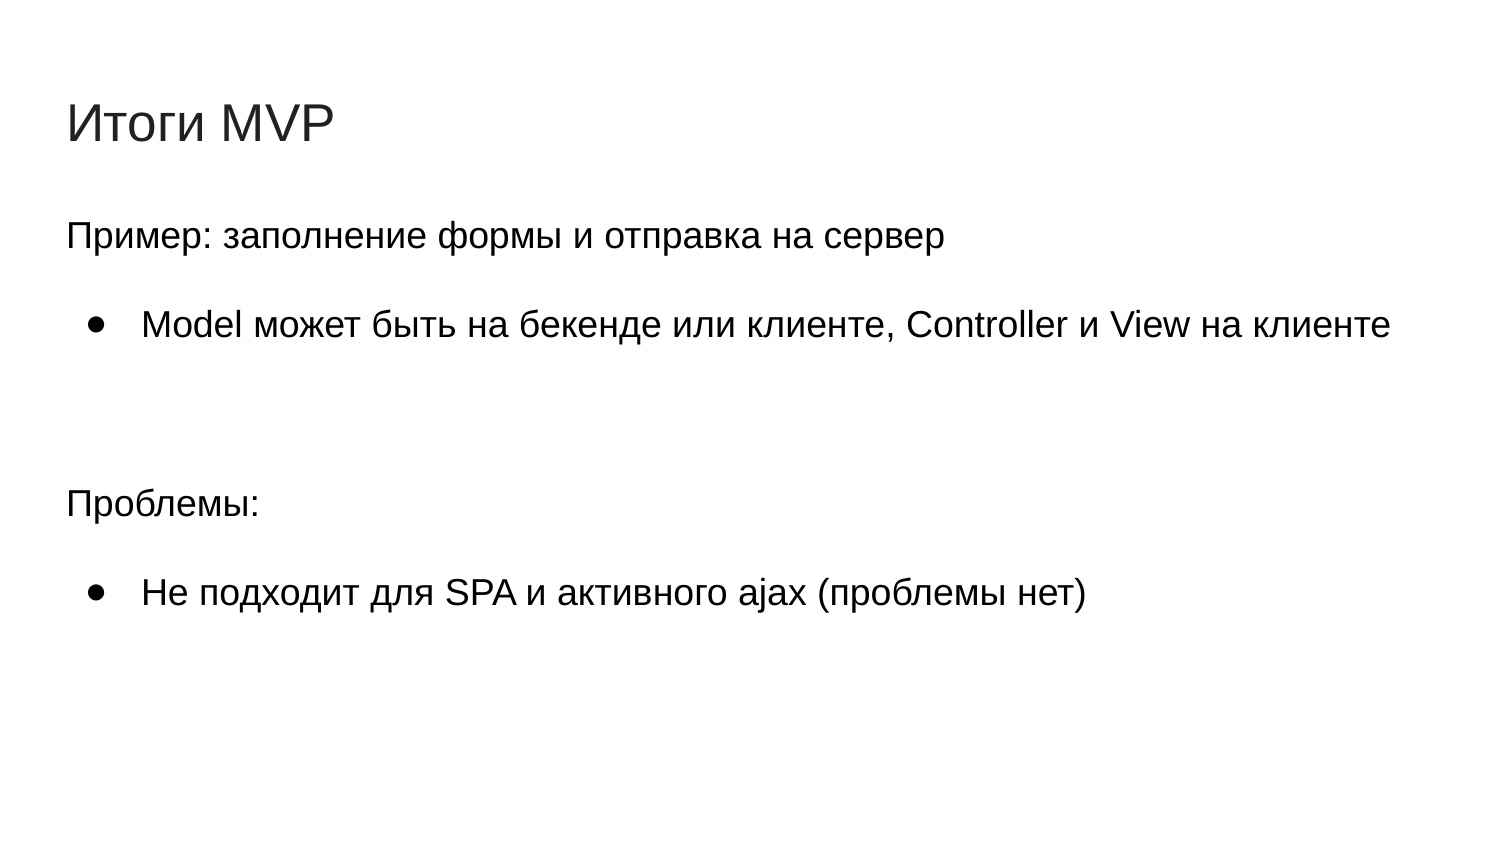

# Итоги MVP
Пример: заполнение формы и отправка на сервер
Model может быть на бекенде или клиенте, Controller и View на клиенте

Проблемы:
Не подходит для SPA и активного ajax (проблемы нет)